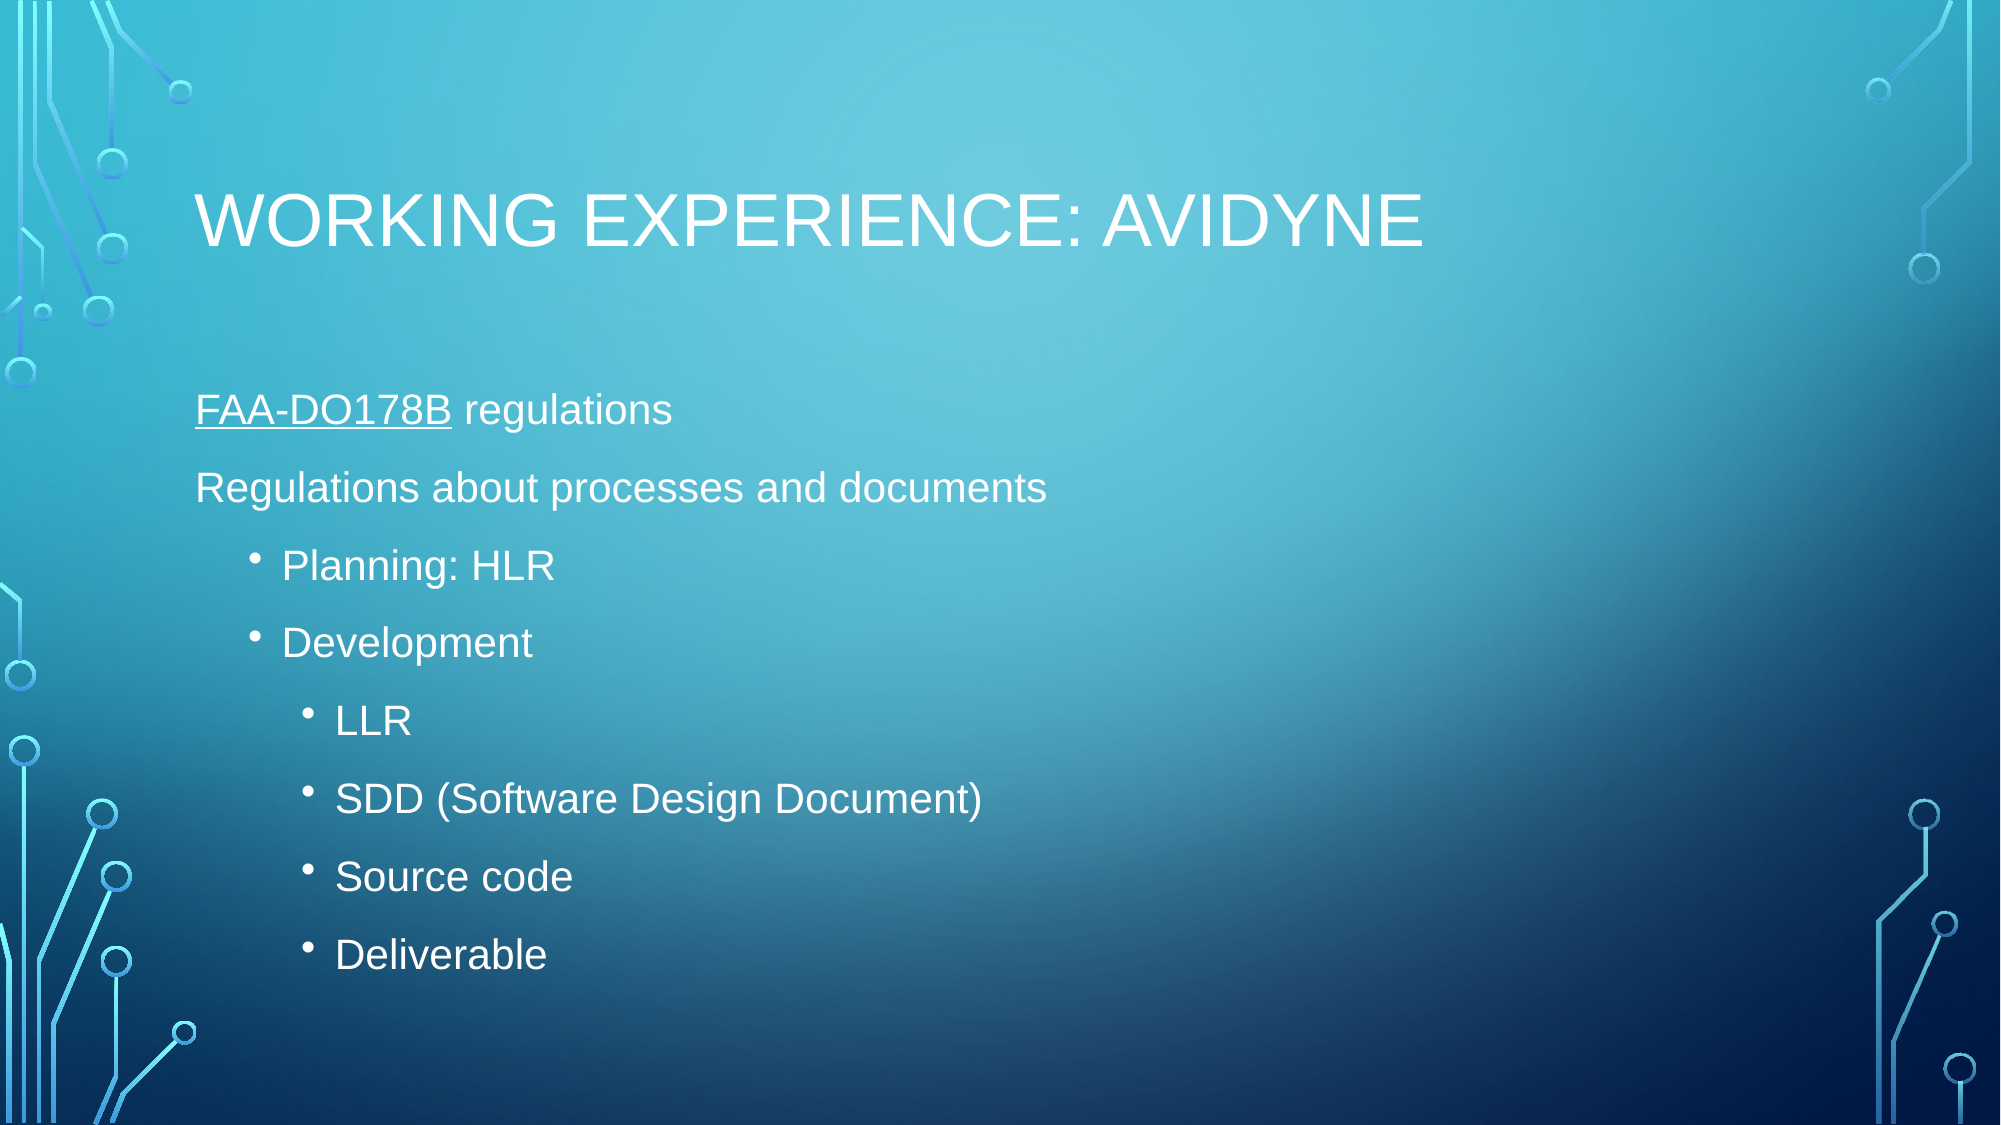

# Working experience: AvidyNE
FAA-DO178B regulations
Regulations about processes and documents
Planning: HLR
Development
LLR
SDD (Software Design Document)
Source code
Deliverable